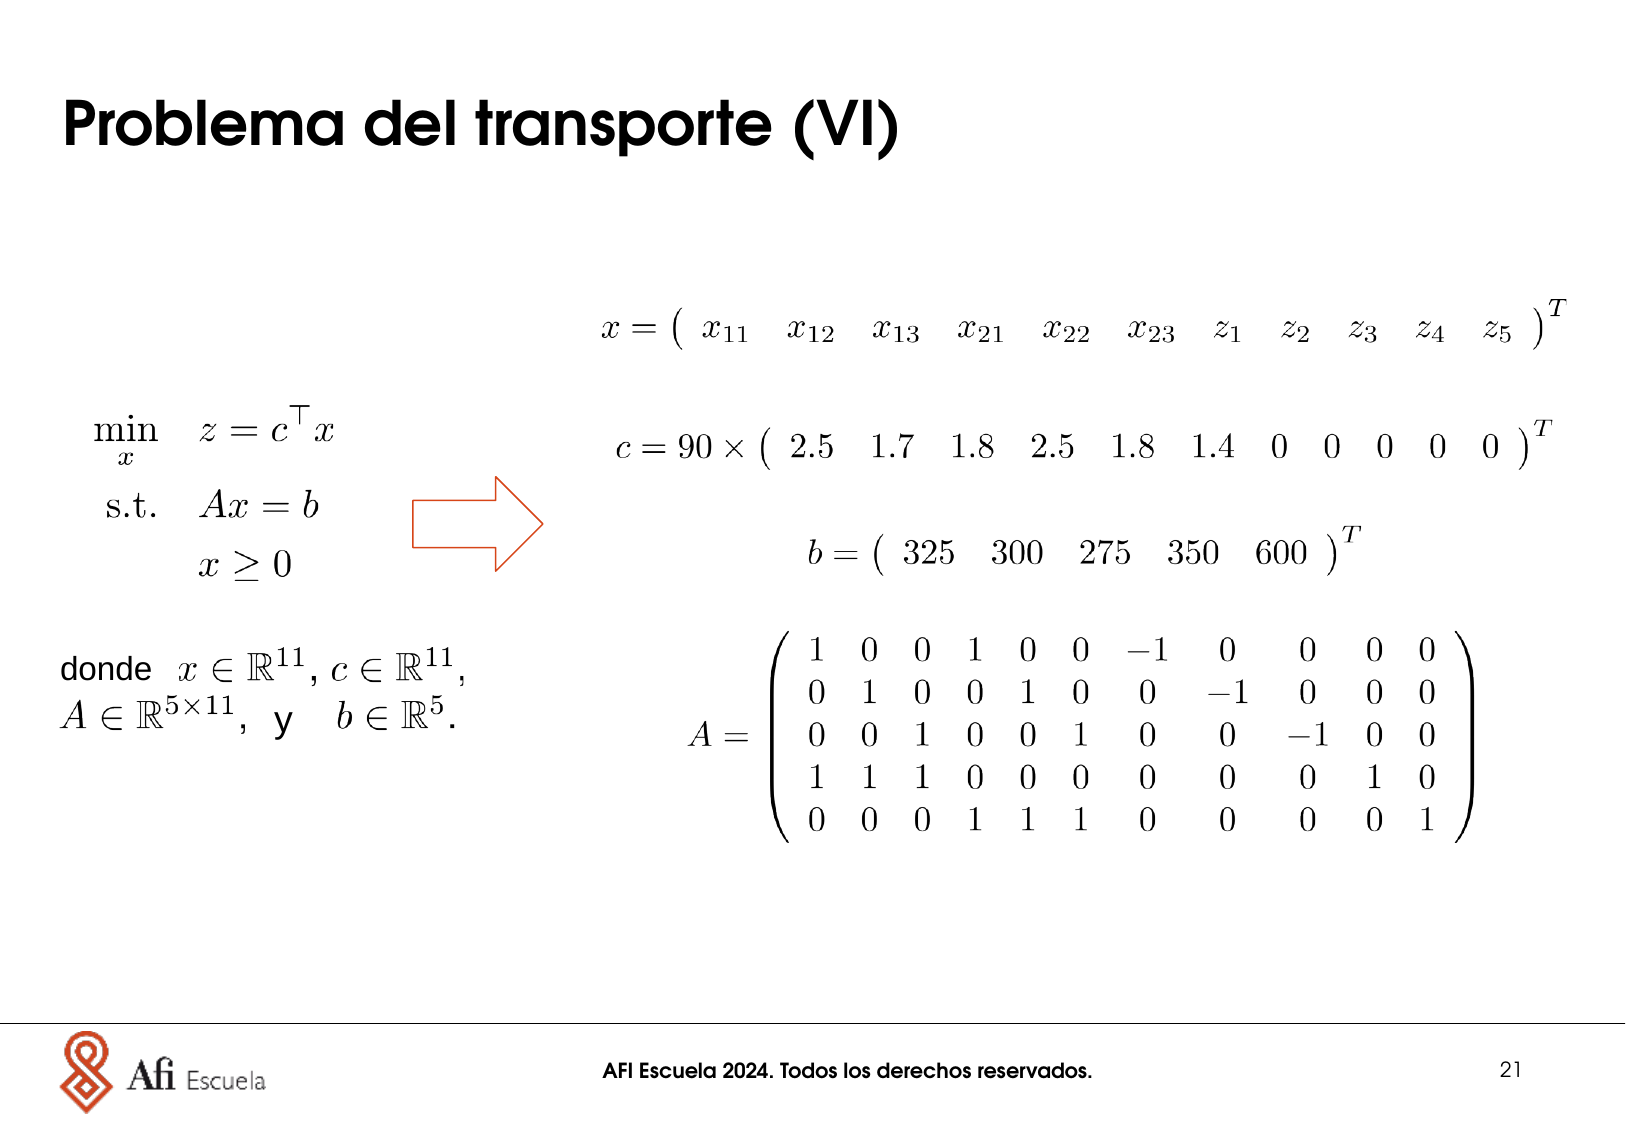

Problema del transporte (VI)

donde

y
AFI Escuela 2024. Todos los derechos reservados.
21